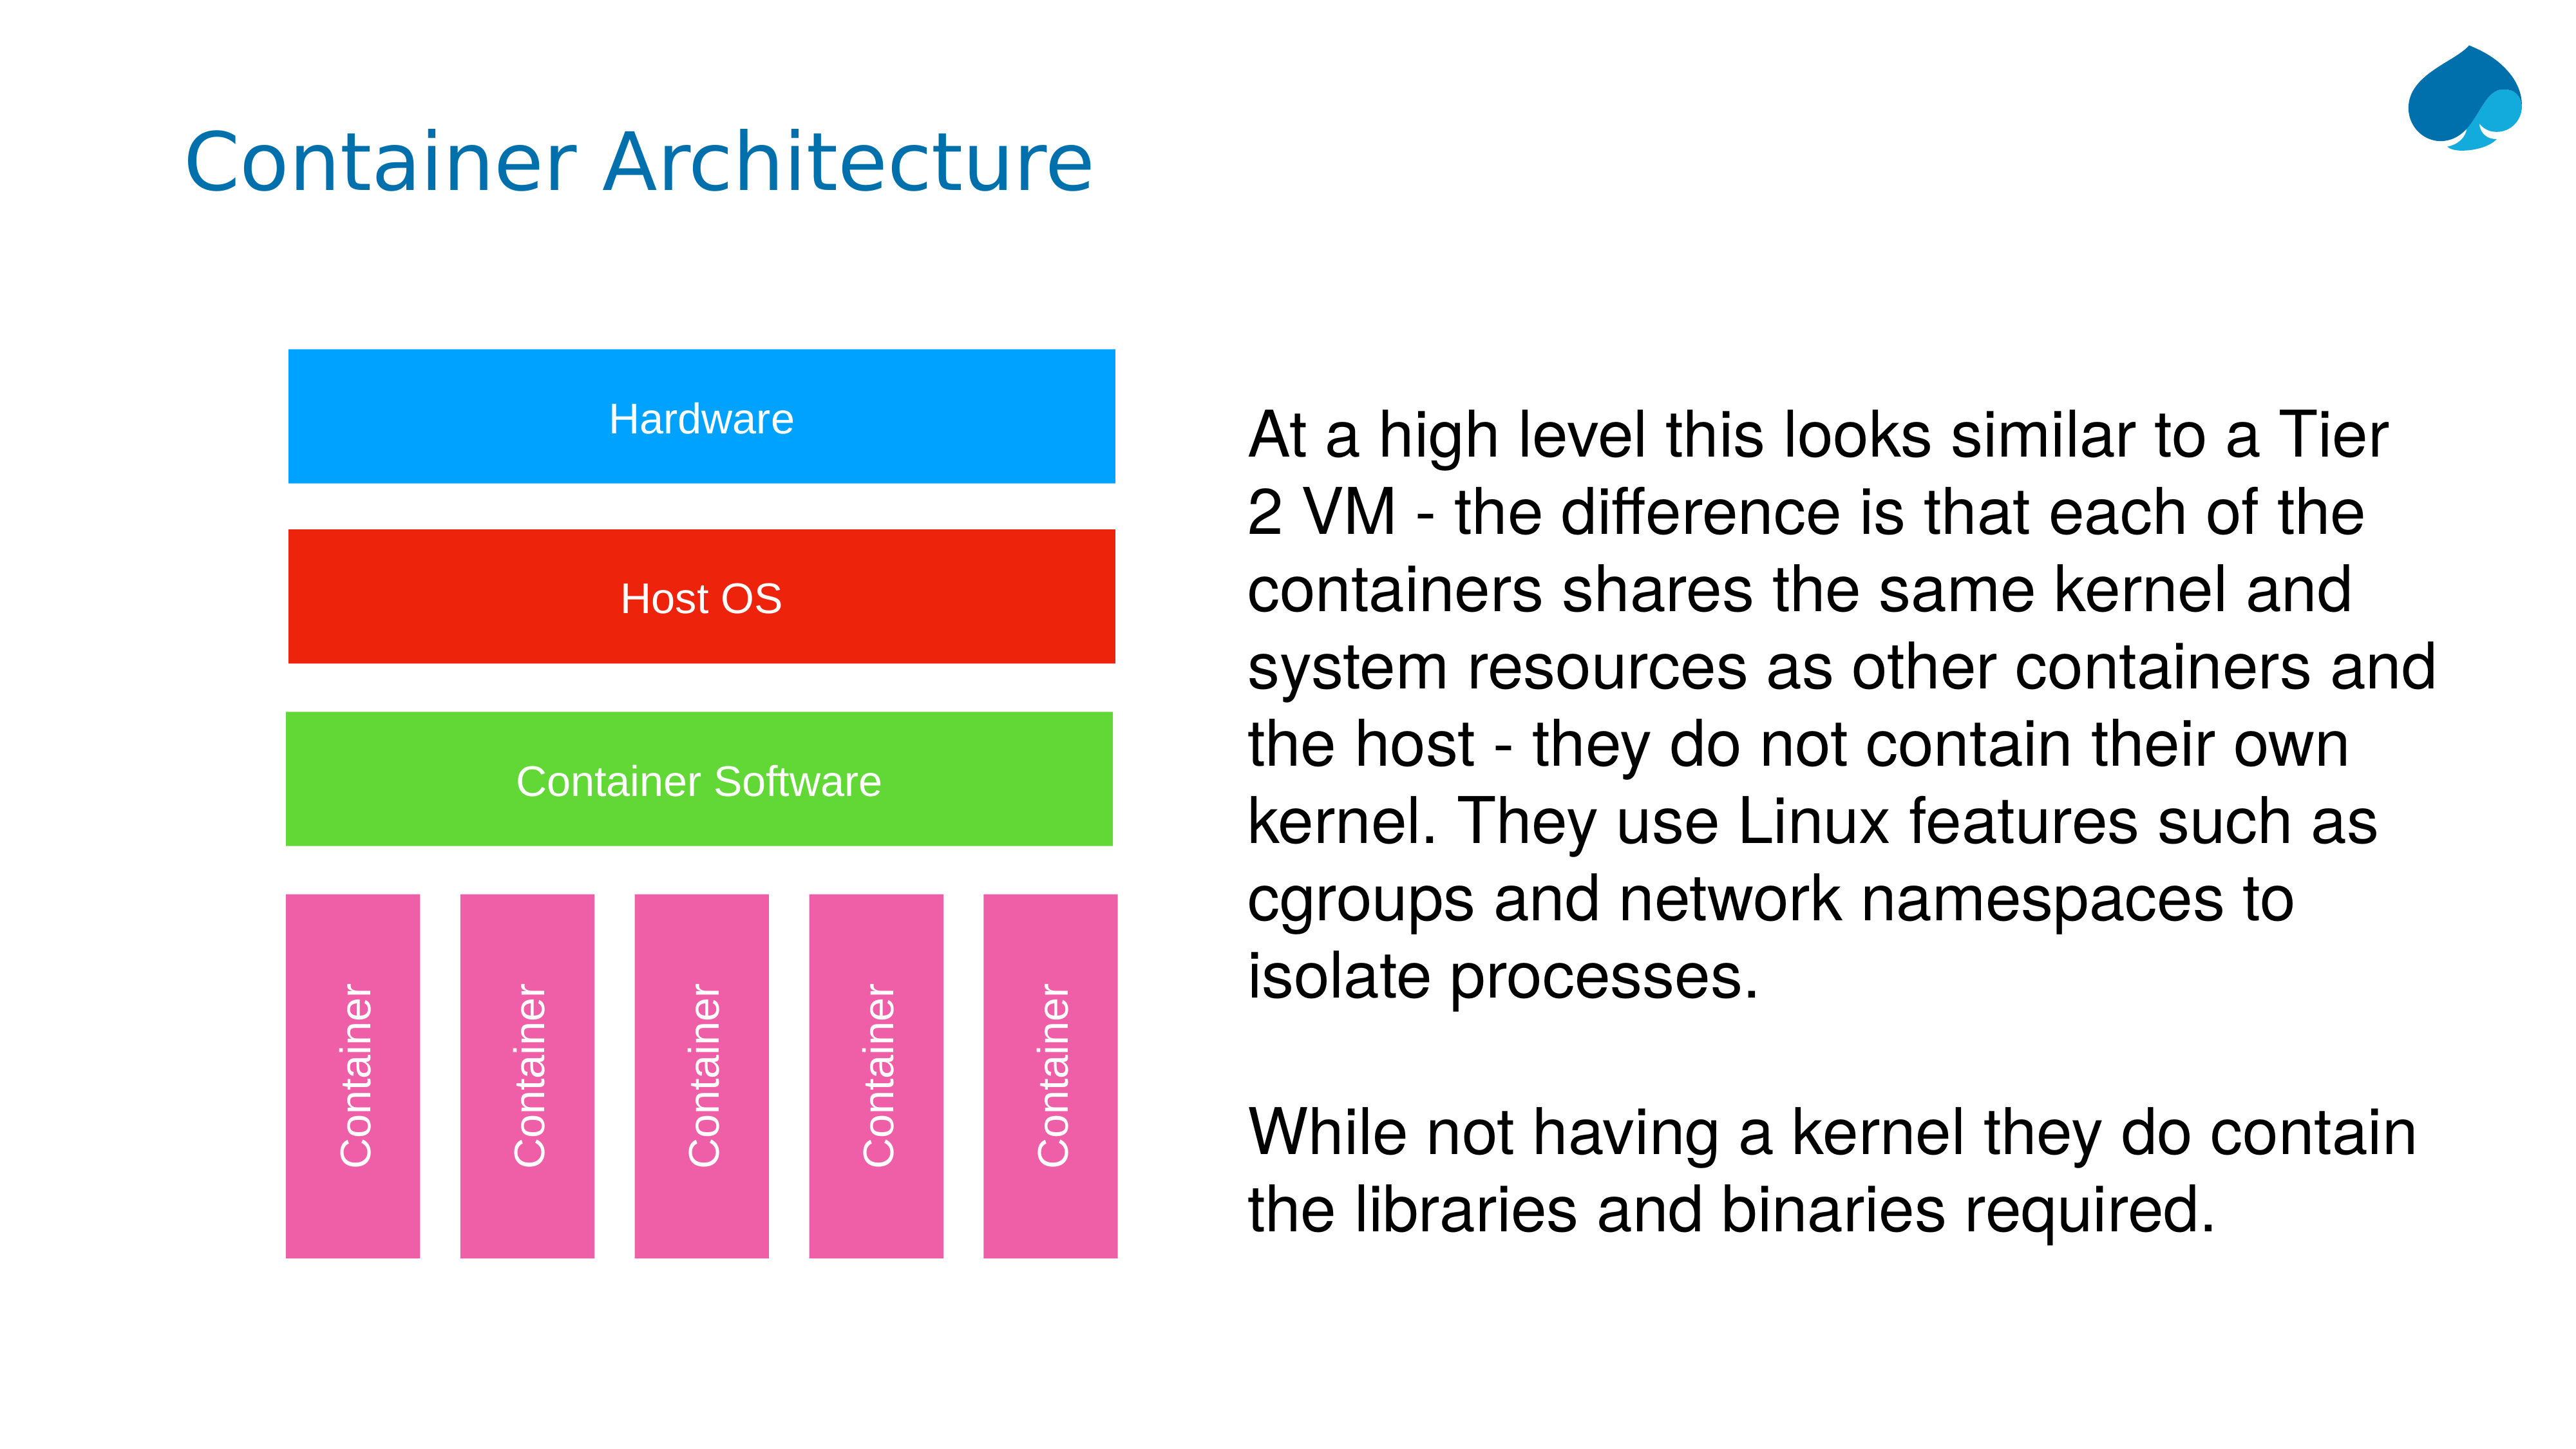

# Container Architecture

Hardware
At a high level this looks similar to a Tier 2 VM - the difference is that each of the containers shares the same kernel and system resources as other containers and the host - they do not contain their own kernel. They use Linux features such as cgroups and network namespaces to isolate processes.
While not having a kernel they do contain the libraries and binaries required.
Host OS
Container Software
Container
Container
Container
Container
Container